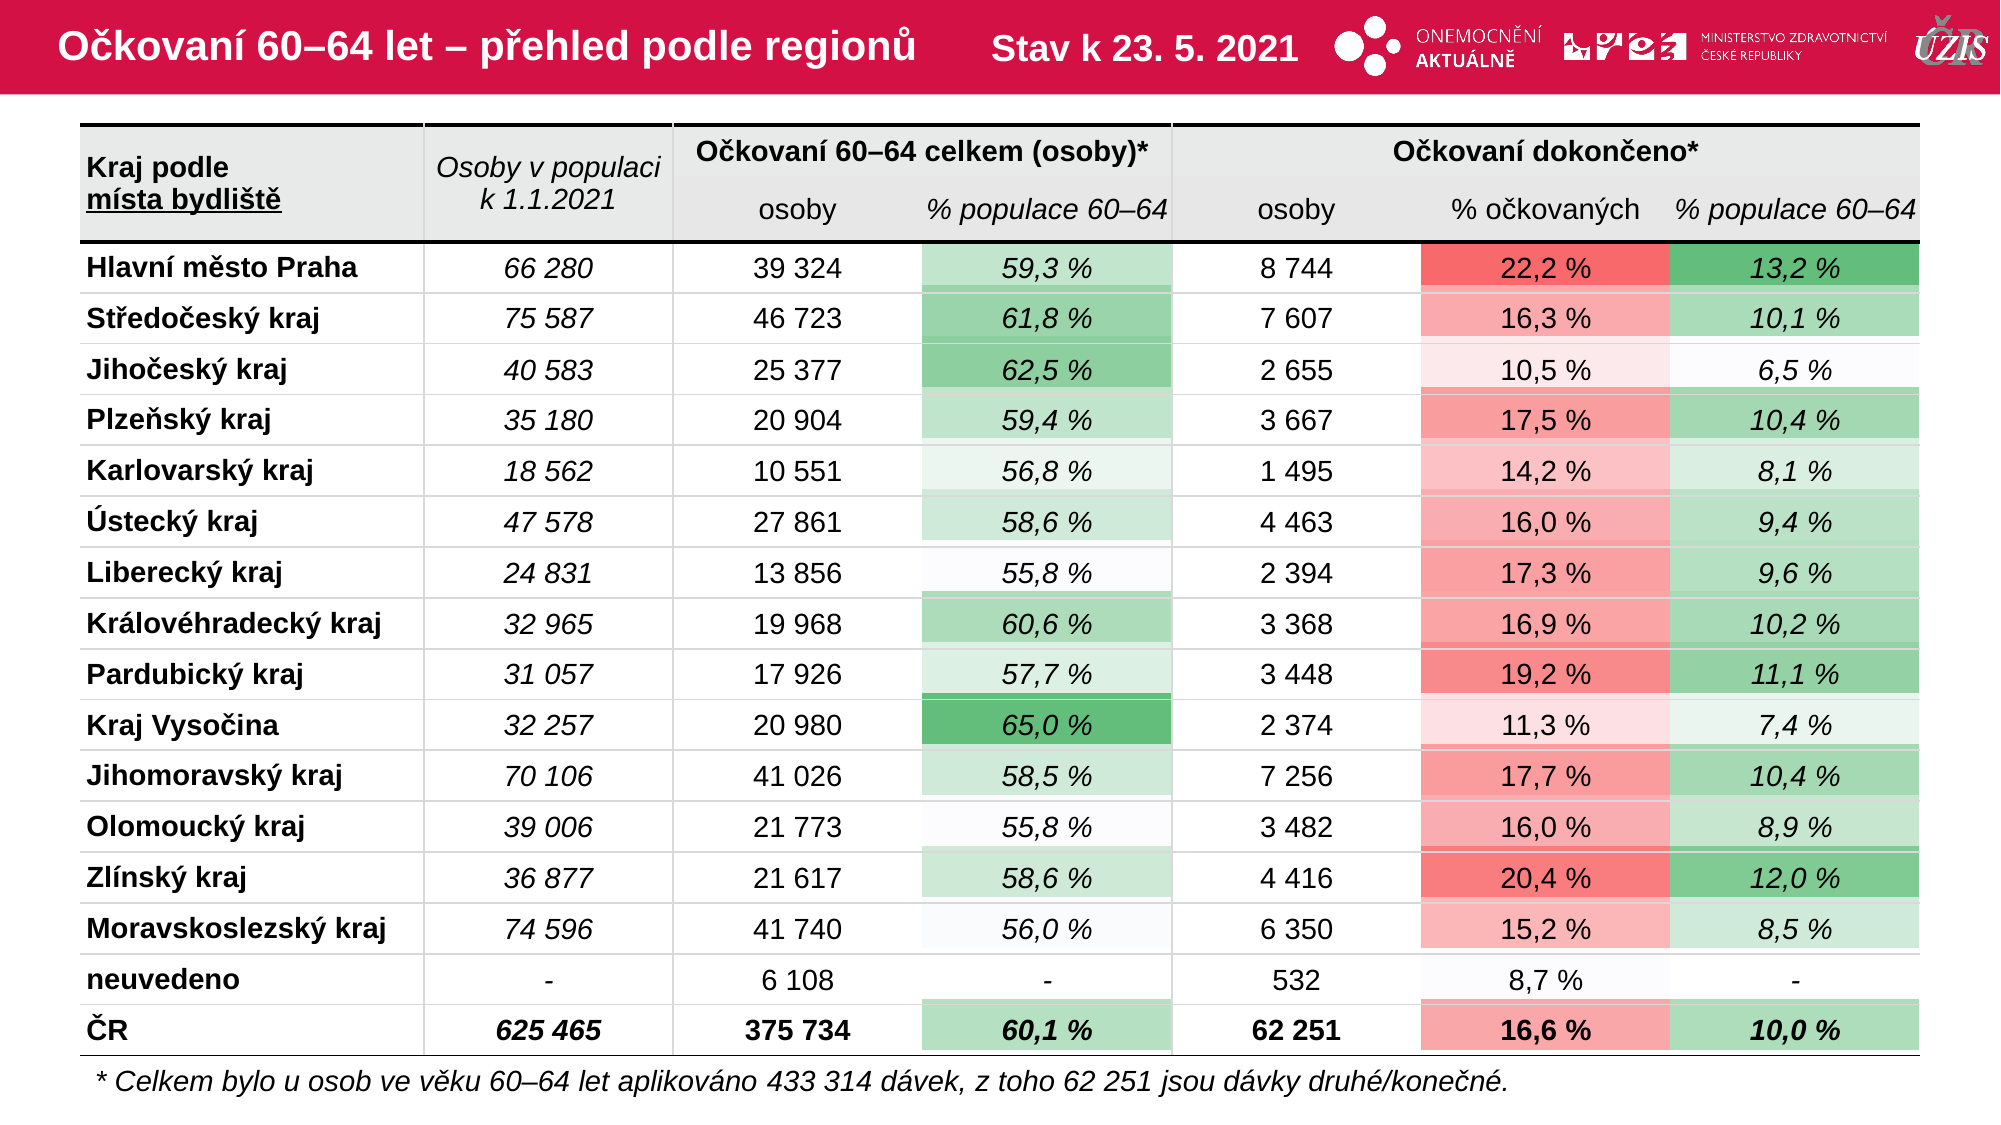

# Očkovaní 60–64 let – přehled podle regionů
Stav k 23. 5. 2021
| Kraj podle místa bydliště | Osoby v populaci k 1.1.2021 | Očkovaní 60–64 celkem (osoby)\* |  | Očkovaní dokončeno\* |  |  |
| --- | --- | --- | --- | --- | --- | --- |
|  |  | osoby | % populace 60–64 | osoby | % očkovaných | % populace 60–64 |
| Hlavní město Praha | 66 280 | 39 324 | 59,3 % | 8 744 | 22,2 % | 13,2 % |
| Středočeský kraj | 75 587 | 46 723 | 61,8 % | 7 607 | 16,3 % | 10,1 % |
| Jihočeský kraj | 40 583 | 25 377 | 62,5 % | 2 655 | 10,5 % | 6,5 % |
| Plzeňský kraj | 35 180 | 20 904 | 59,4 % | 3 667 | 17,5 % | 10,4 % |
| Karlovarský kraj | 18 562 | 10 551 | 56,8 % | 1 495 | 14,2 % | 8,1 % |
| Ústecký kraj | 47 578 | 27 861 | 58,6 % | 4 463 | 16,0 % | 9,4 % |
| Liberecký kraj | 24 831 | 13 856 | 55,8 % | 2 394 | 17,3 % | 9,6 % |
| Královéhradecký kraj | 32 965 | 19 968 | 60,6 % | 3 368 | 16,9 % | 10,2 % |
| Pardubický kraj | 31 057 | 17 926 | 57,7 % | 3 448 | 19,2 % | 11,1 % |
| Kraj Vysočina | 32 257 | 20 980 | 65,0 % | 2 374 | 11,3 % | 7,4 % |
| Jihomoravský kraj | 70 106 | 41 026 | 58,5 % | 7 256 | 17,7 % | 10,4 % |
| Olomoucký kraj | 39 006 | 21 773 | 55,8 % | 3 482 | 16,0 % | 8,9 % |
| Zlínský kraj | 36 877 | 21 617 | 58,6 % | 4 416 | 20,4 % | 12,0 % |
| Moravskoslezský kraj | 74 596 | 41 740 | 56,0 % | 6 350 | 15,2 % | 8,5 % |
| neuvedeno | - | 6 108 | - | 532 | 8,7 % | - |
| ČR | 625 465 | 375 734 | 60,1 % | 62 251 | 16,6 % | 10,0 % |
|  |  |  |  |  |  |
| --- | --- | --- | --- | --- | --- |
|  |  |  |  |  |  |
|  |  |  |  |  |  |
|  |  |  |  |  |  |
|  |  |  |  |  |  |
|  |  |  |  |  |  |
|  |  |  |  |  |  |
|  |  |  |  |  |  |
|  |  |  |  |  |  |
|  |  |  |  |  |  |
|  |  |  |  |  |  |
|  |  |  |  |  |  |
|  |  |  |  |  |  |
|  |  |  |  |  |  |
|  |  |  |  |  |  |
|  |  |  |  |  |  |
* Celkem bylo u osob ve věku 60–64 let aplikováno 433 314 dávek, z toho 62 251 jsou dávky druhé/konečné.